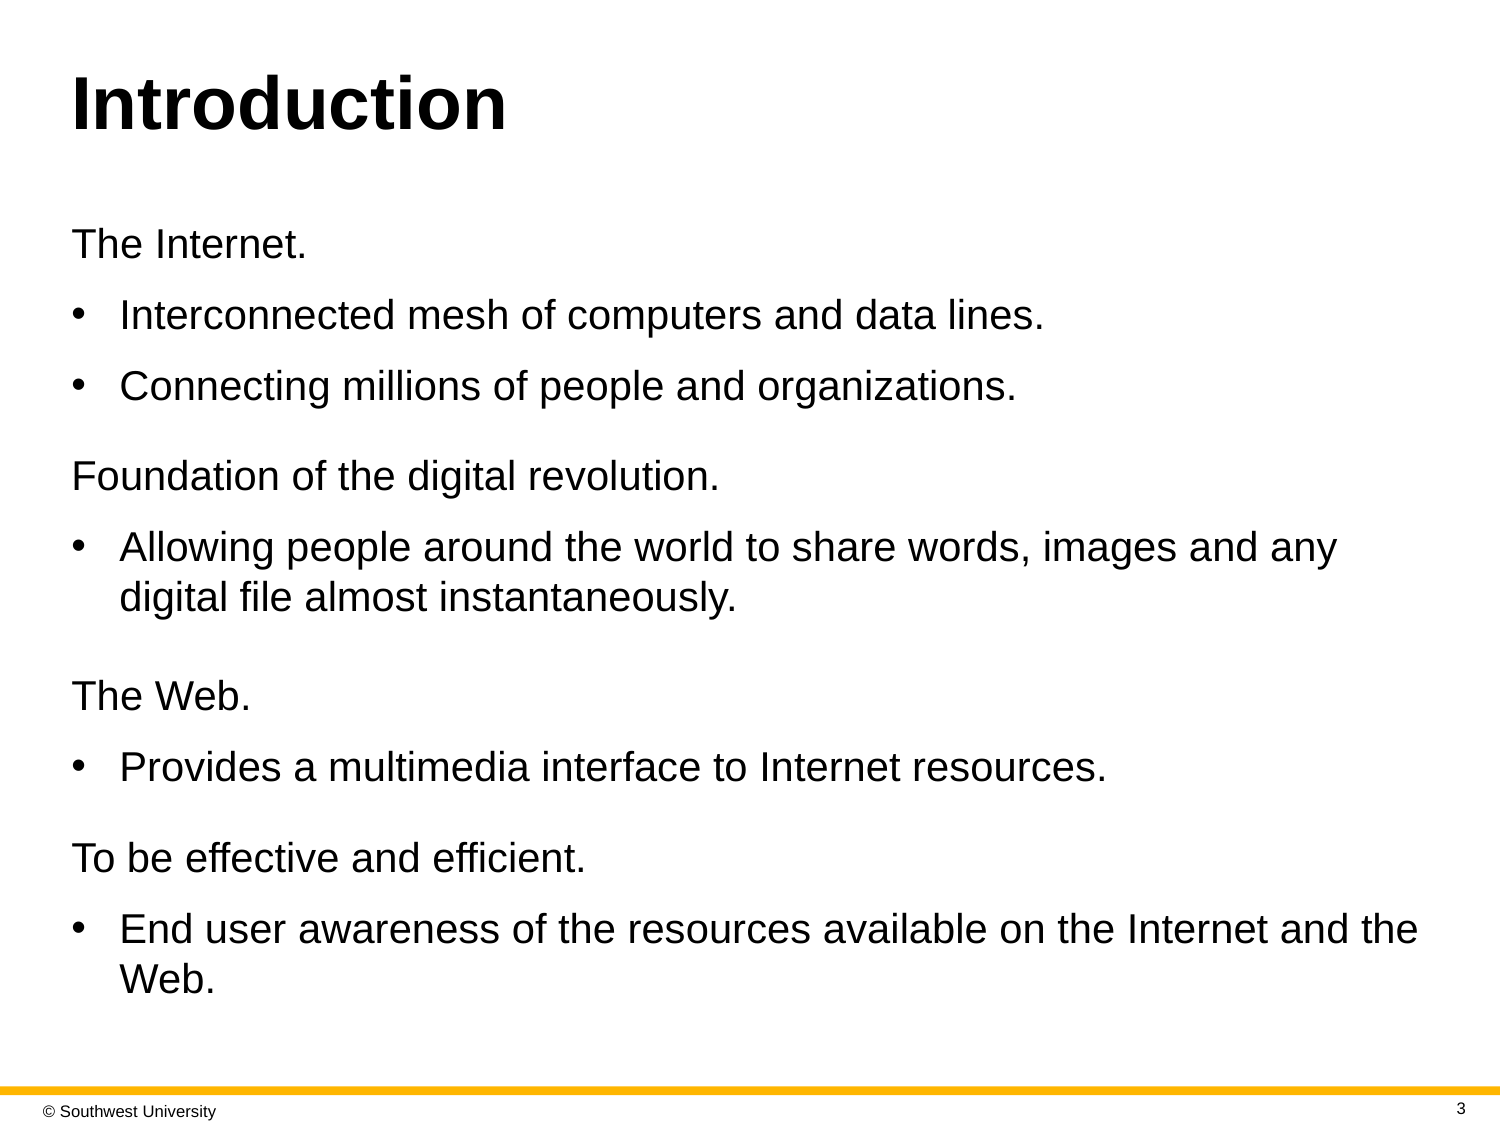

# Introduction
The Internet.
Interconnected mesh of computers and data lines.
Connecting millions of people and organizations.
Foundation of the digital revolution.
Allowing people around the world to share words, images and any digital file almost instantaneously.
The Web.
Provides a multimedia interface to Internet resources.
To be effective and efficient.
End user awareness of the resources available on the Internet and the Web.
3